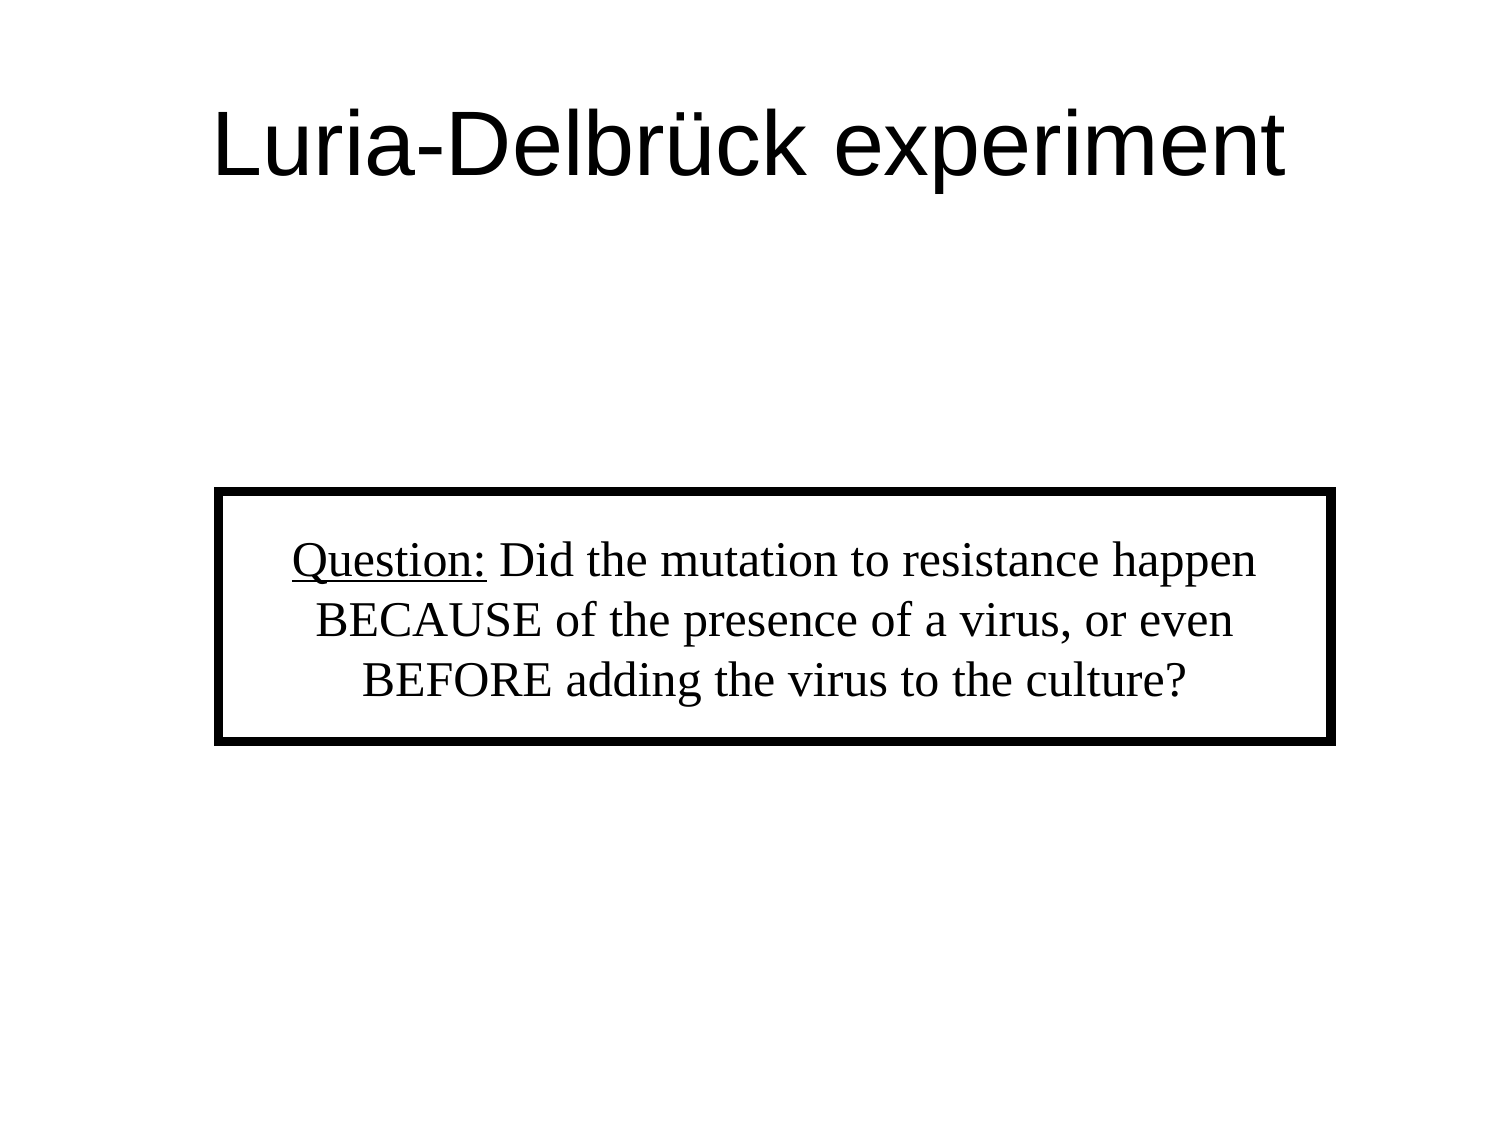

# Luria-Delbrück experiment

Question: Did the mutation to resistance happen
BECAUSE of the presence of a virus, or even
BEFORE adding the virus to the culture?